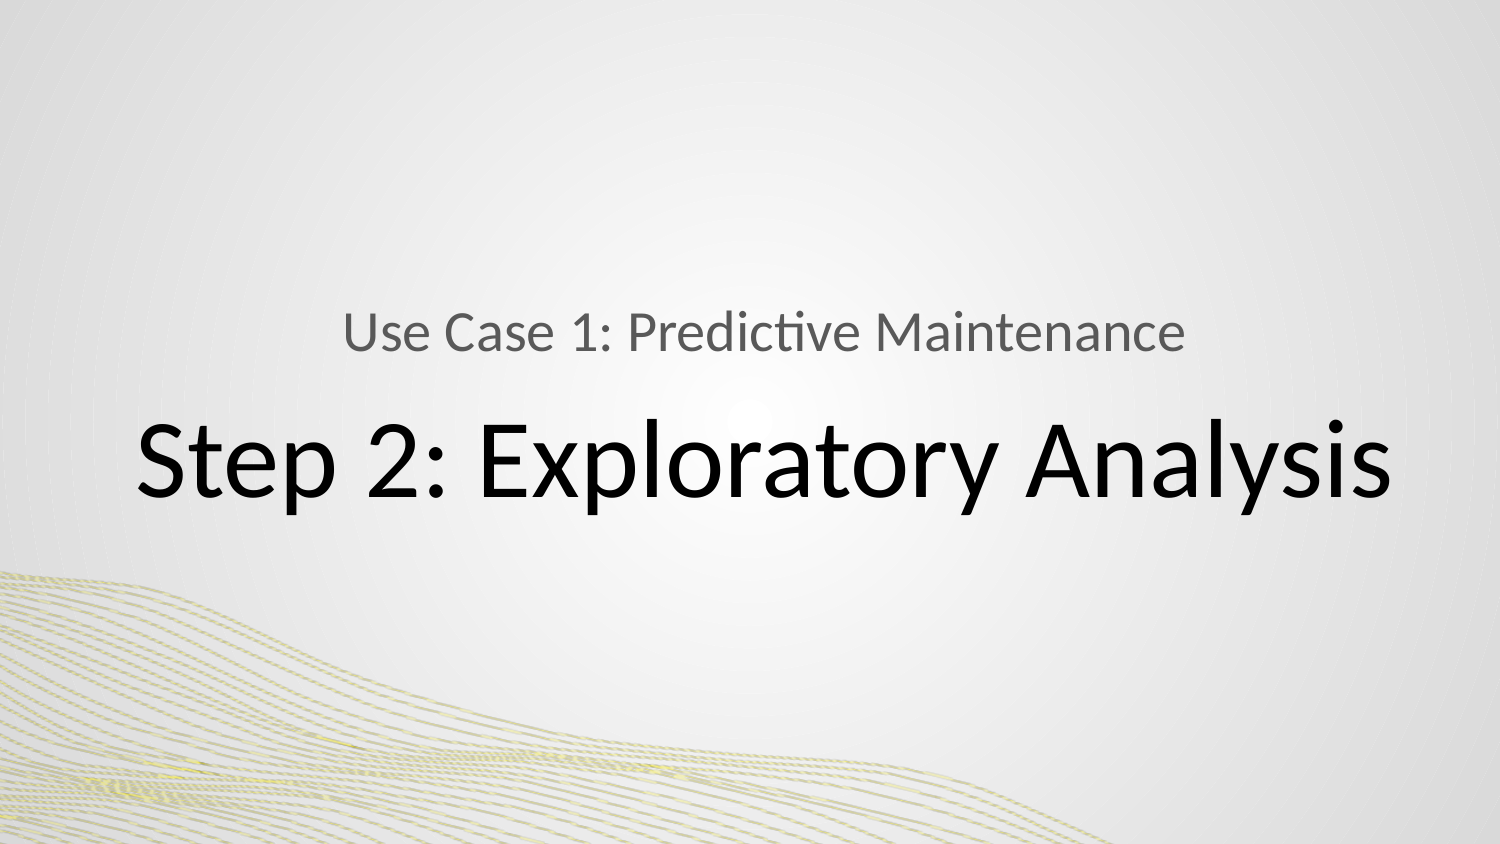

#

Use Case 1: Predictive Maintenance
Step 2: Exploratory Analysis